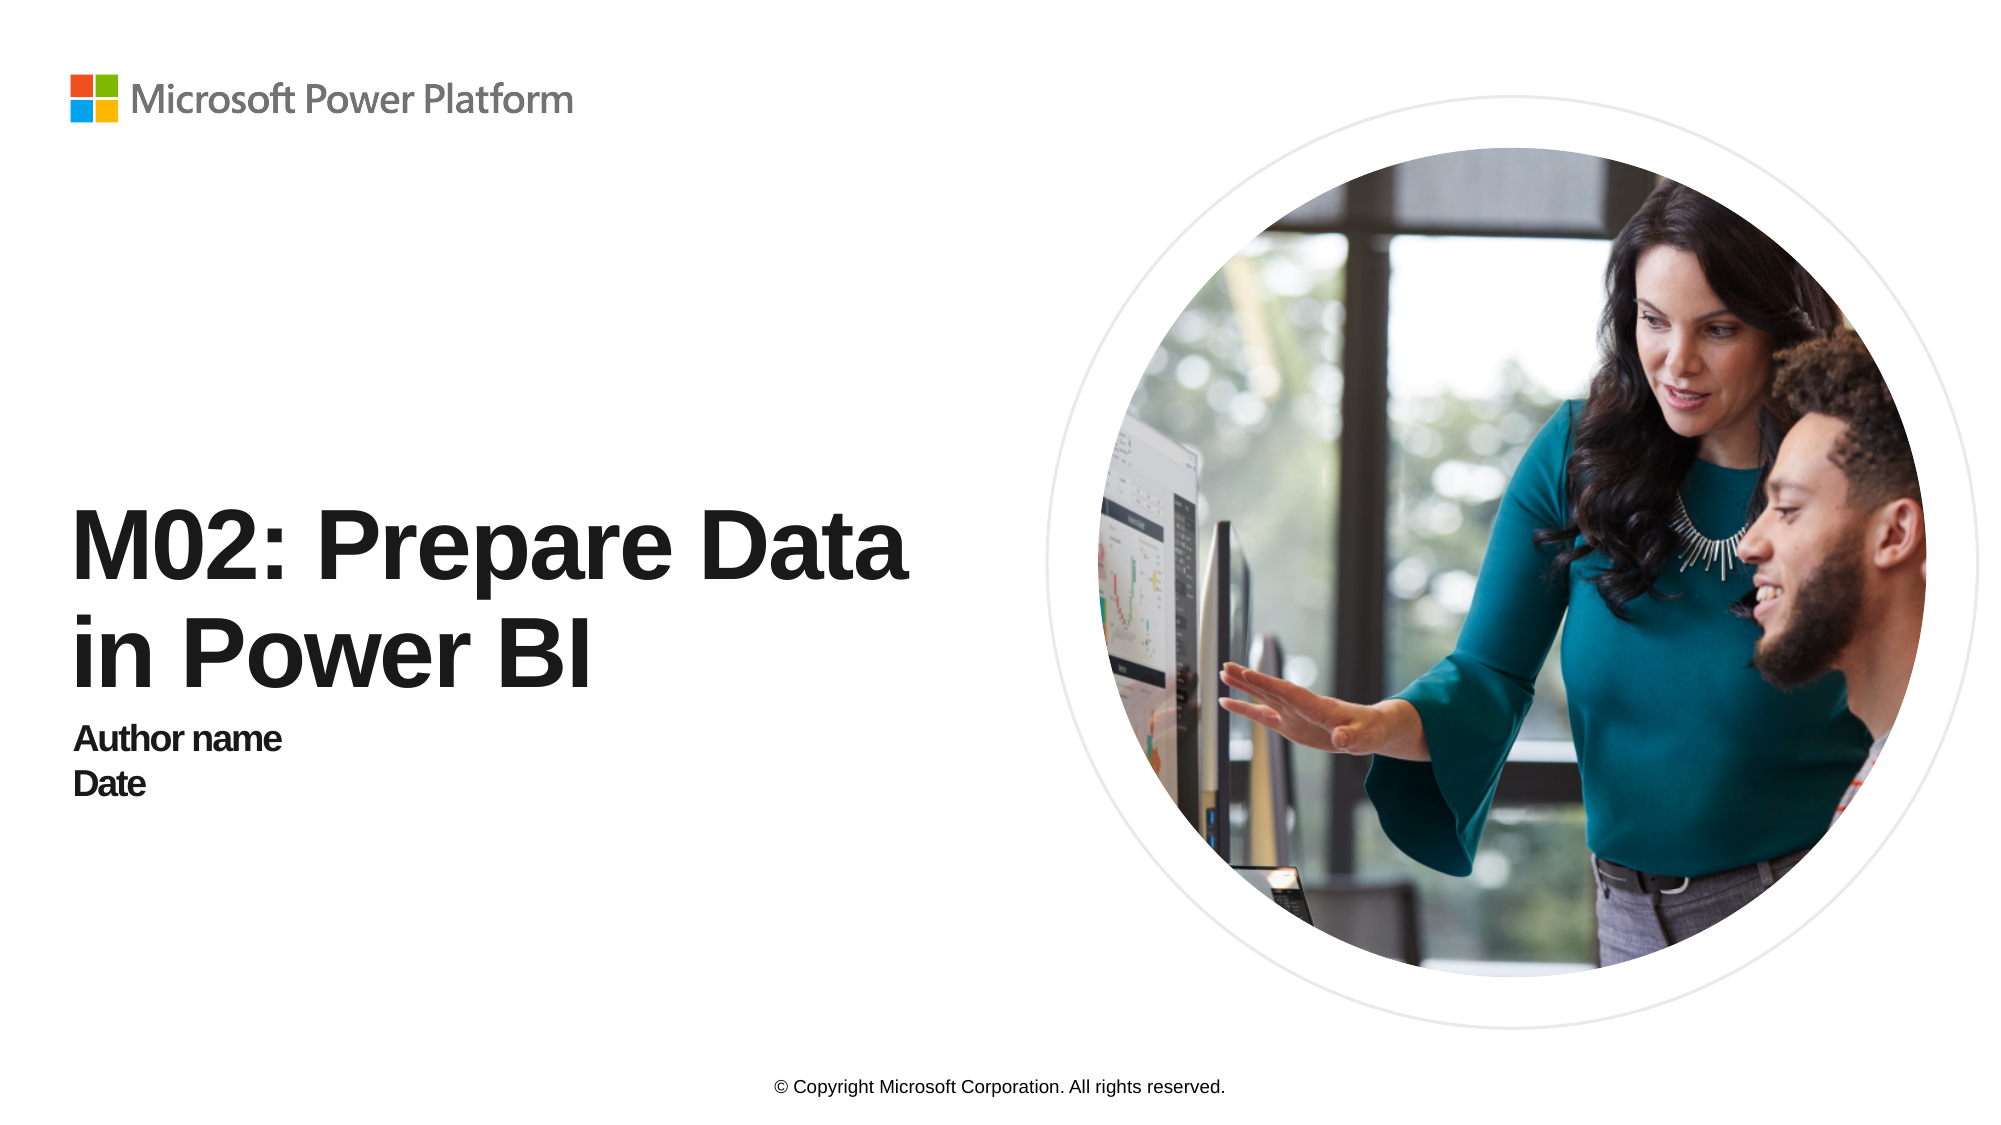

# M02: Prepare Data in Power BI
Author name
Date